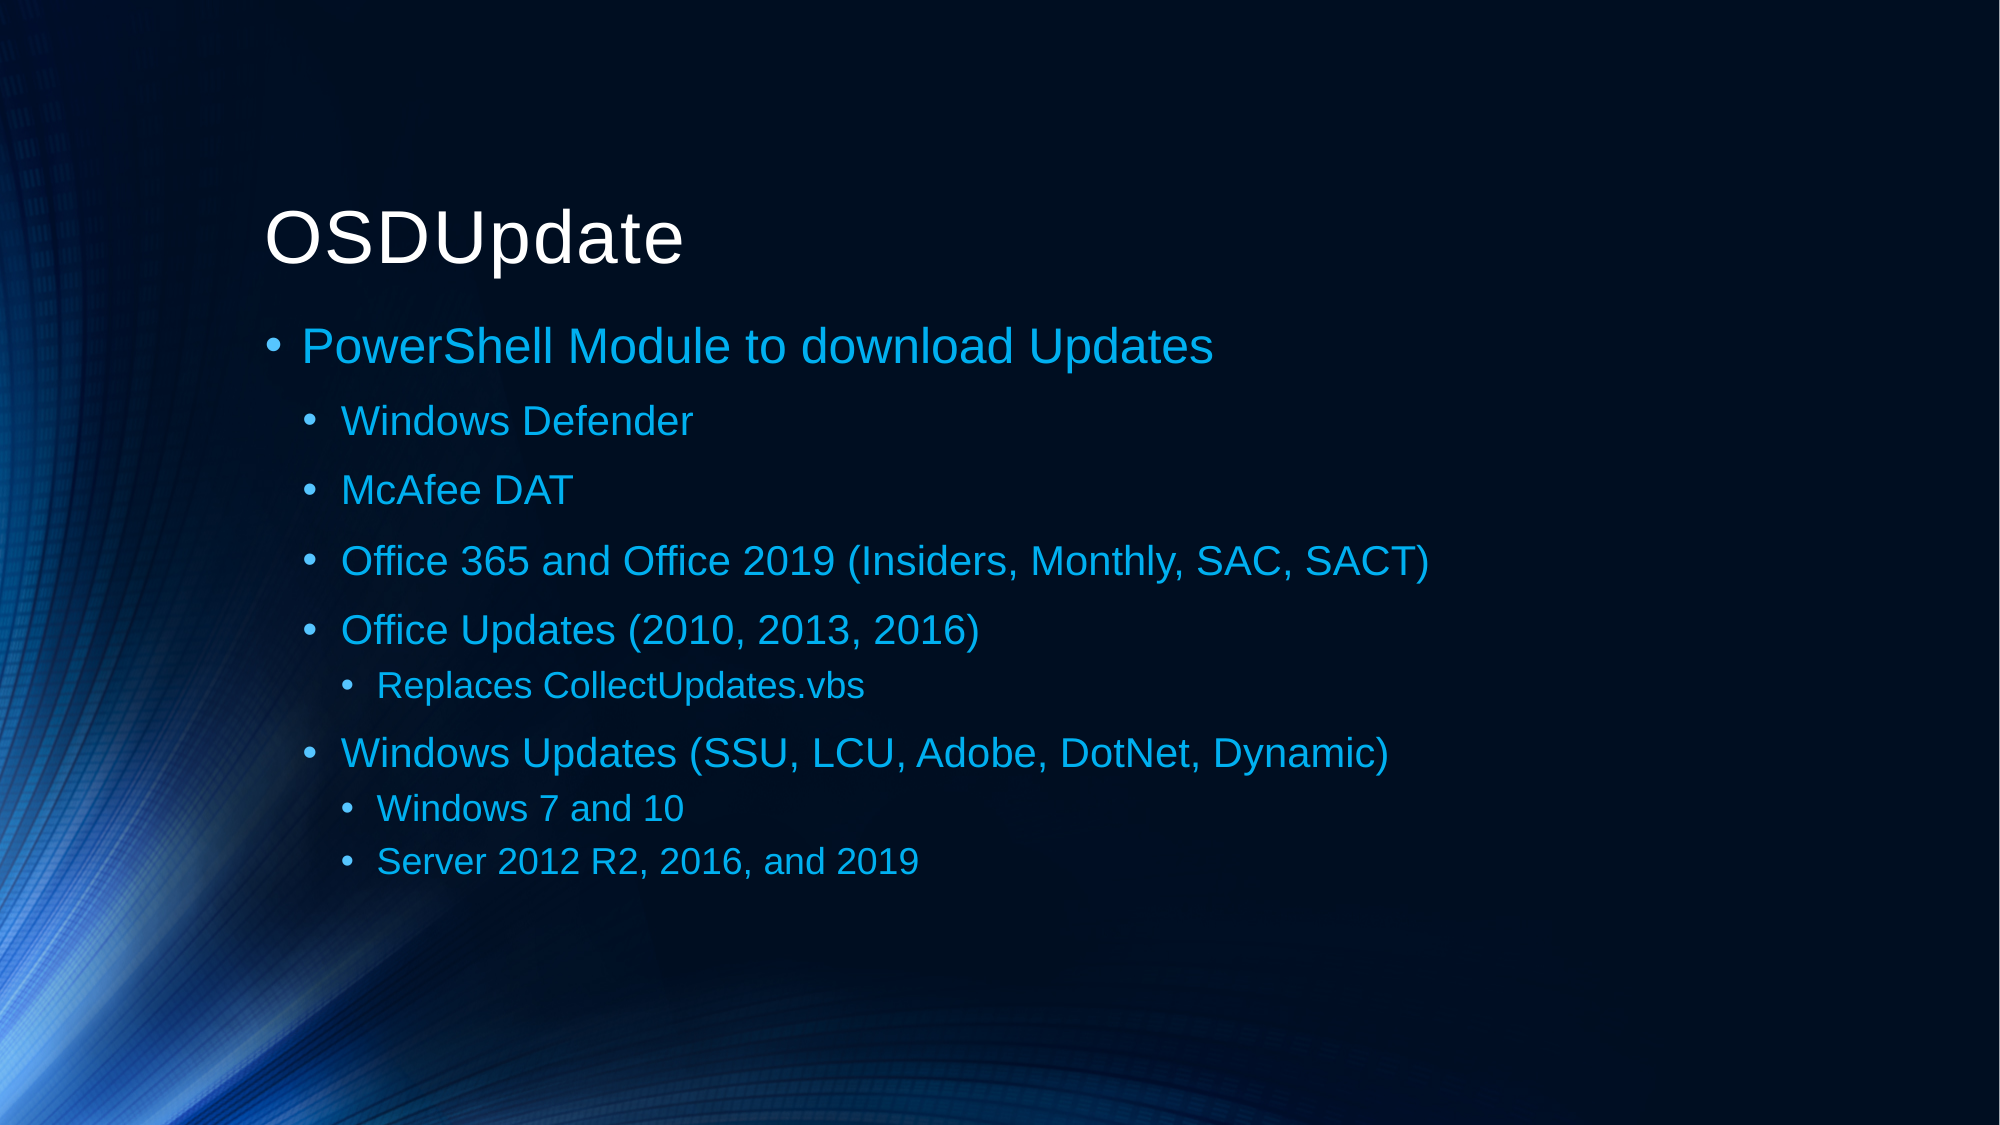

# OSDUpdate
PowerShell Module to download Updates
Windows Defender
McAfee DAT
Office 365 and Office 2019 (Insiders, Monthly, SAC, SACT)
Office Updates (2010, 2013, 2016)
Replaces CollectUpdates.vbs
Windows Updates (SSU, LCU, Adobe, DotNet, Dynamic)
Windows 7 and 10
Server 2012 R2, 2016, and 2019